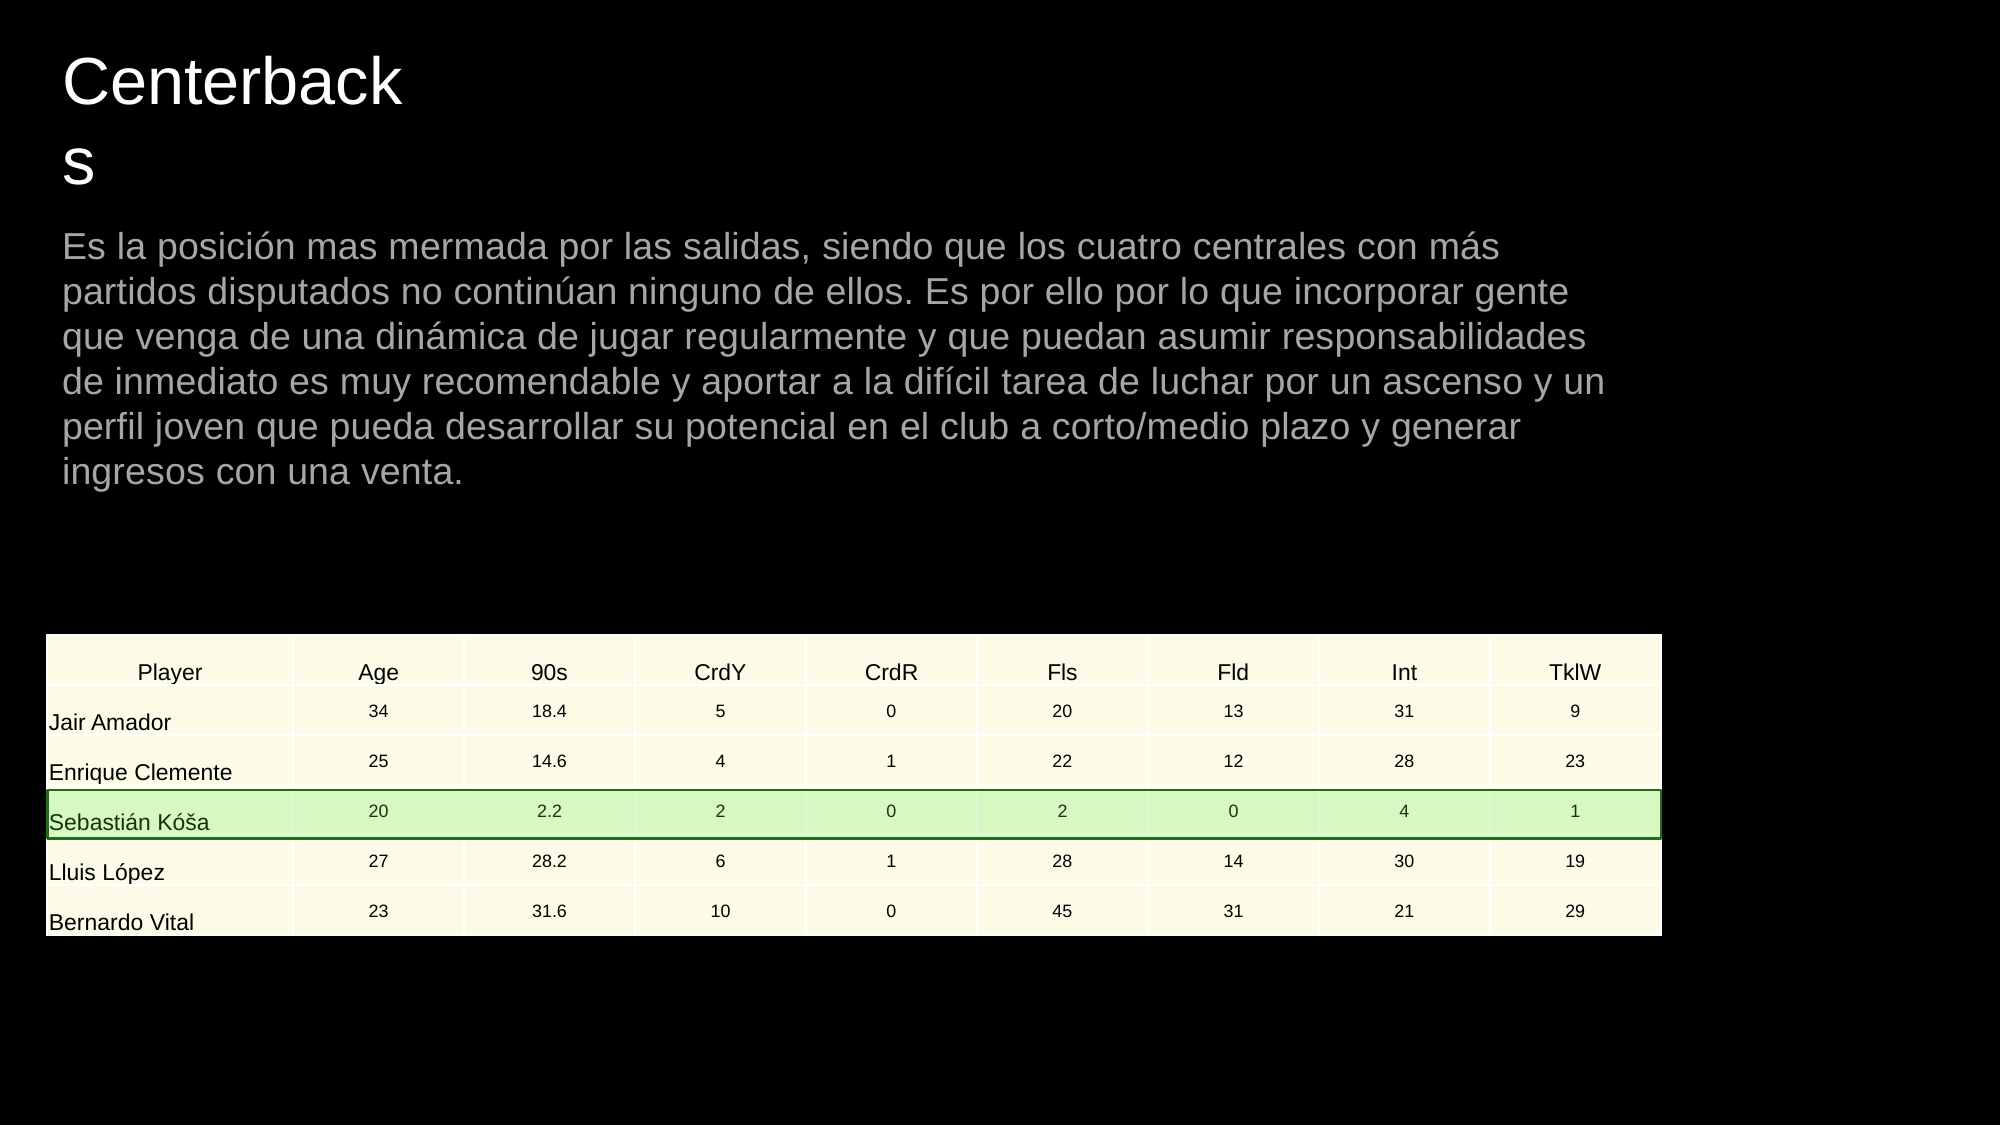

Centerbacks
Es la posición mas mermada por las salidas, siendo que los cuatro centrales con más partidos disputados no continúan ninguno de ellos. Es por ello por lo que incorporar gente que venga de una dinámica de jugar regularmente y que puedan asumir responsabilidades de inmediato es muy recomendable y aportar a la difícil tarea de luchar por un ascenso y un perfil joven que pueda desarrollar su potencial en el club a corto/medio plazo y generar ingresos con una venta.

| Player | Age | 90s | CrdY | CrdR | Fls | Fld | Int | TklW |
| --- | --- | --- | --- | --- | --- | --- | --- | --- |
| Jair Amador | 34 | 18.4 | 5 | 0 | 20 | 13 | 31 | 9 |
| Enrique Clemente | 25 | 14.6 | 4 | 1 | 22 | 12 | 28 | 23 |
| Sebastián Kóša | 20 | 2.2 | 2 | 0 | 2 | 0 | 4 | 1 |
| Lluis López | 27 | 28.2 | 6 | 1 | 28 | 14 | 30 | 19 |
| Bernardo Vital | 23 | 31.6 | 10 | 0 | 45 | 31 | 21 | 29 |